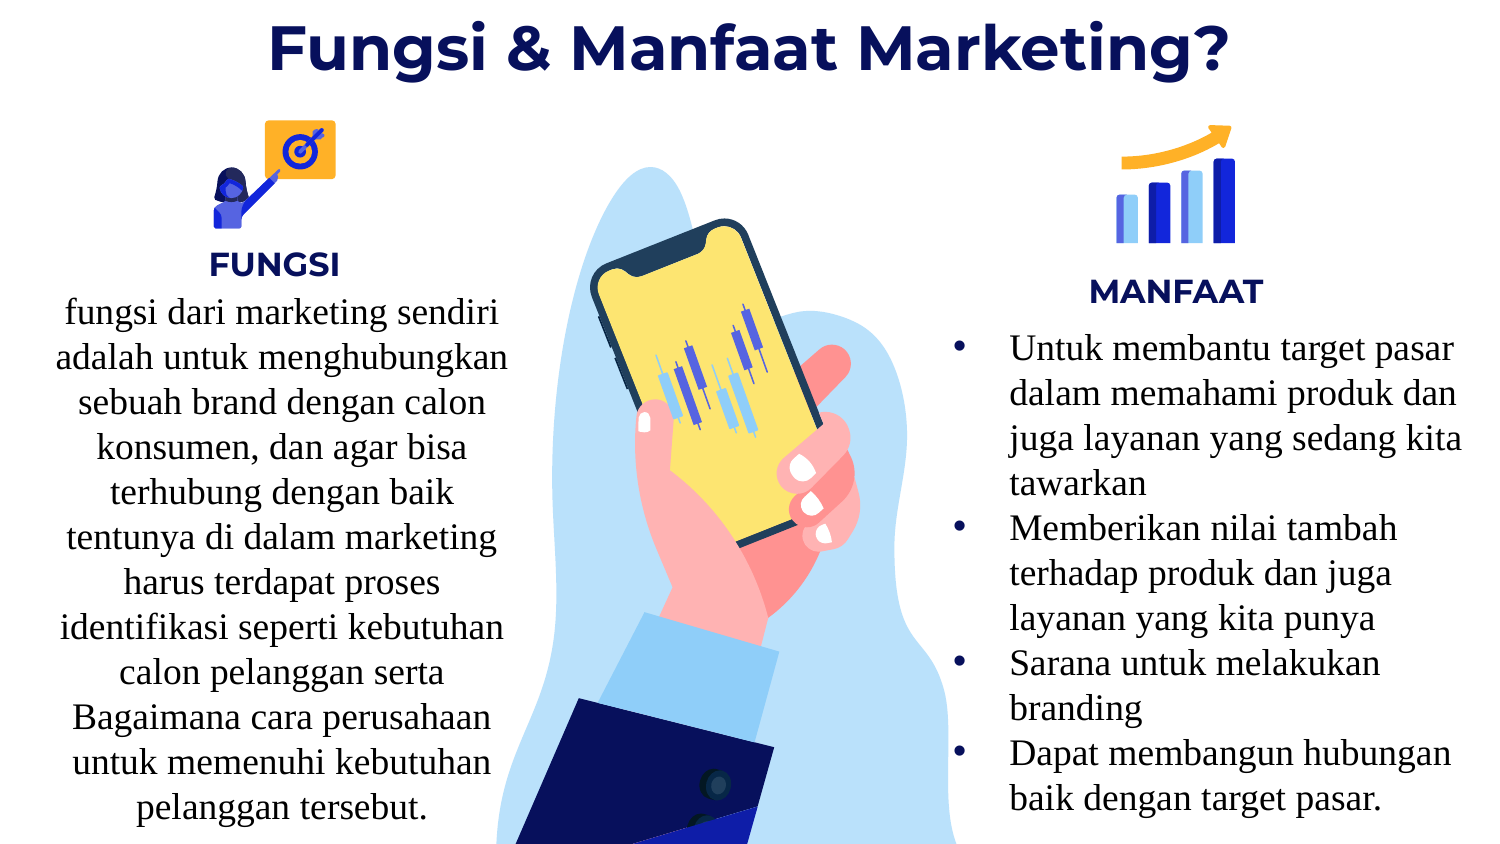

# Fungsi & Manfaat Marketing?

FUNGSI
MANFAAT
fungsi dari marketing sendiri adalah untuk menghubungkan sebuah brand dengan calon konsumen, dan agar bisa terhubung dengan baik tentunya di dalam marketing harus terdapat proses identifikasi seperti kebutuhan calon pelanggan serta Bagaimana cara perusahaan untuk memenuhi kebutuhan pelanggan tersebut.
Untuk membantu target pasar dalam memahami produk dan juga layanan yang sedang kita tawarkan
Memberikan nilai tambah terhadap produk dan juga layanan yang kita punya
Sarana untuk melakukan branding
Dapat membangun hubungan baik dengan target pasar.